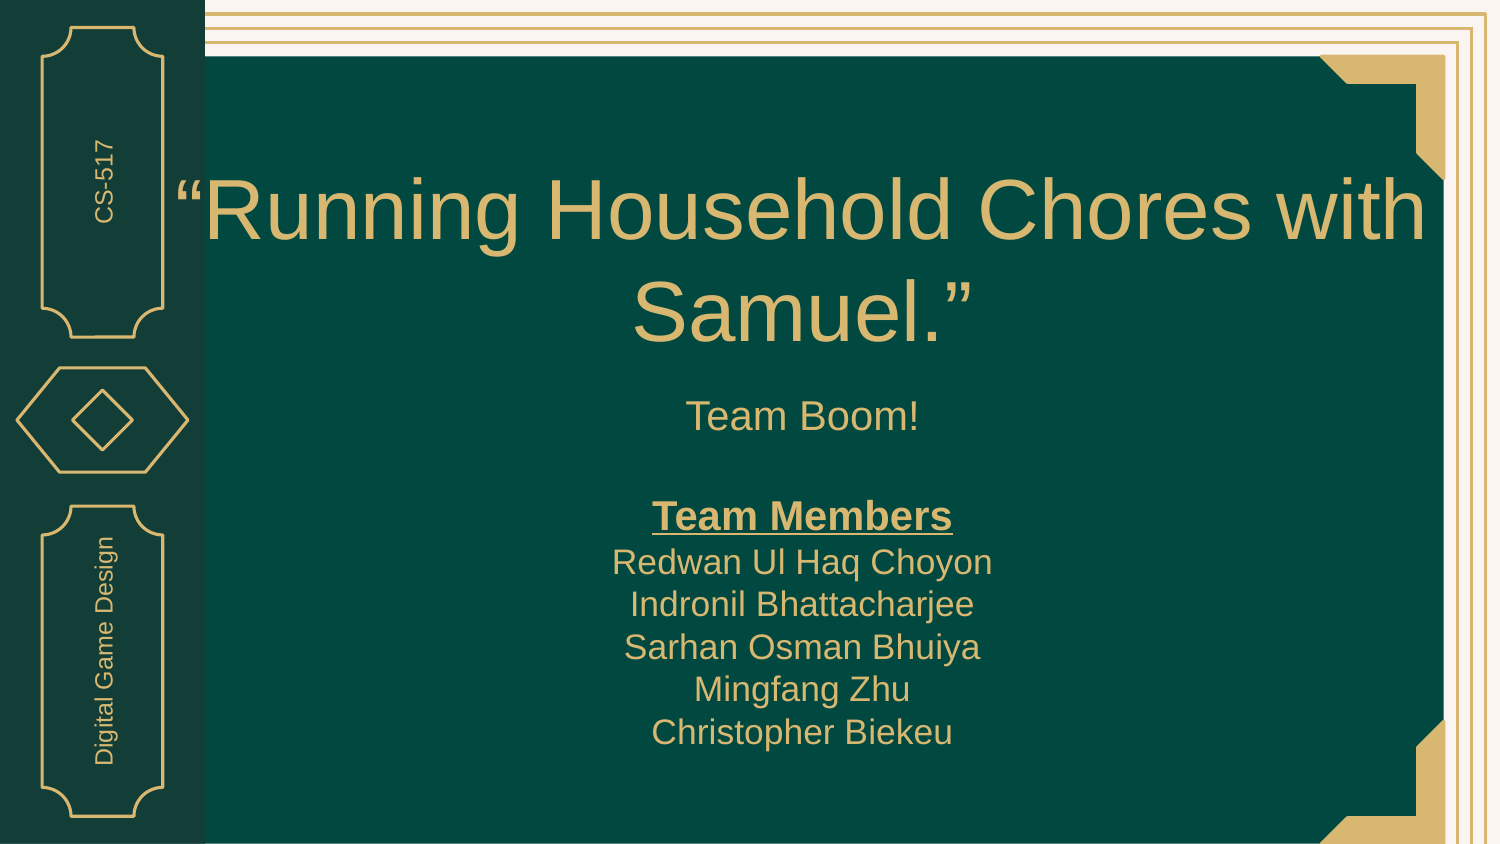

# “Running Household Chores with Samuel.”
CS-517
Team Boom!

Team Members
Redwan Ul Haq Choyon
Indronil Bhattacharjee
Sarhan Osman Bhuiya
Mingfang Zhu
Christopher Biekeu

Digital Game Design